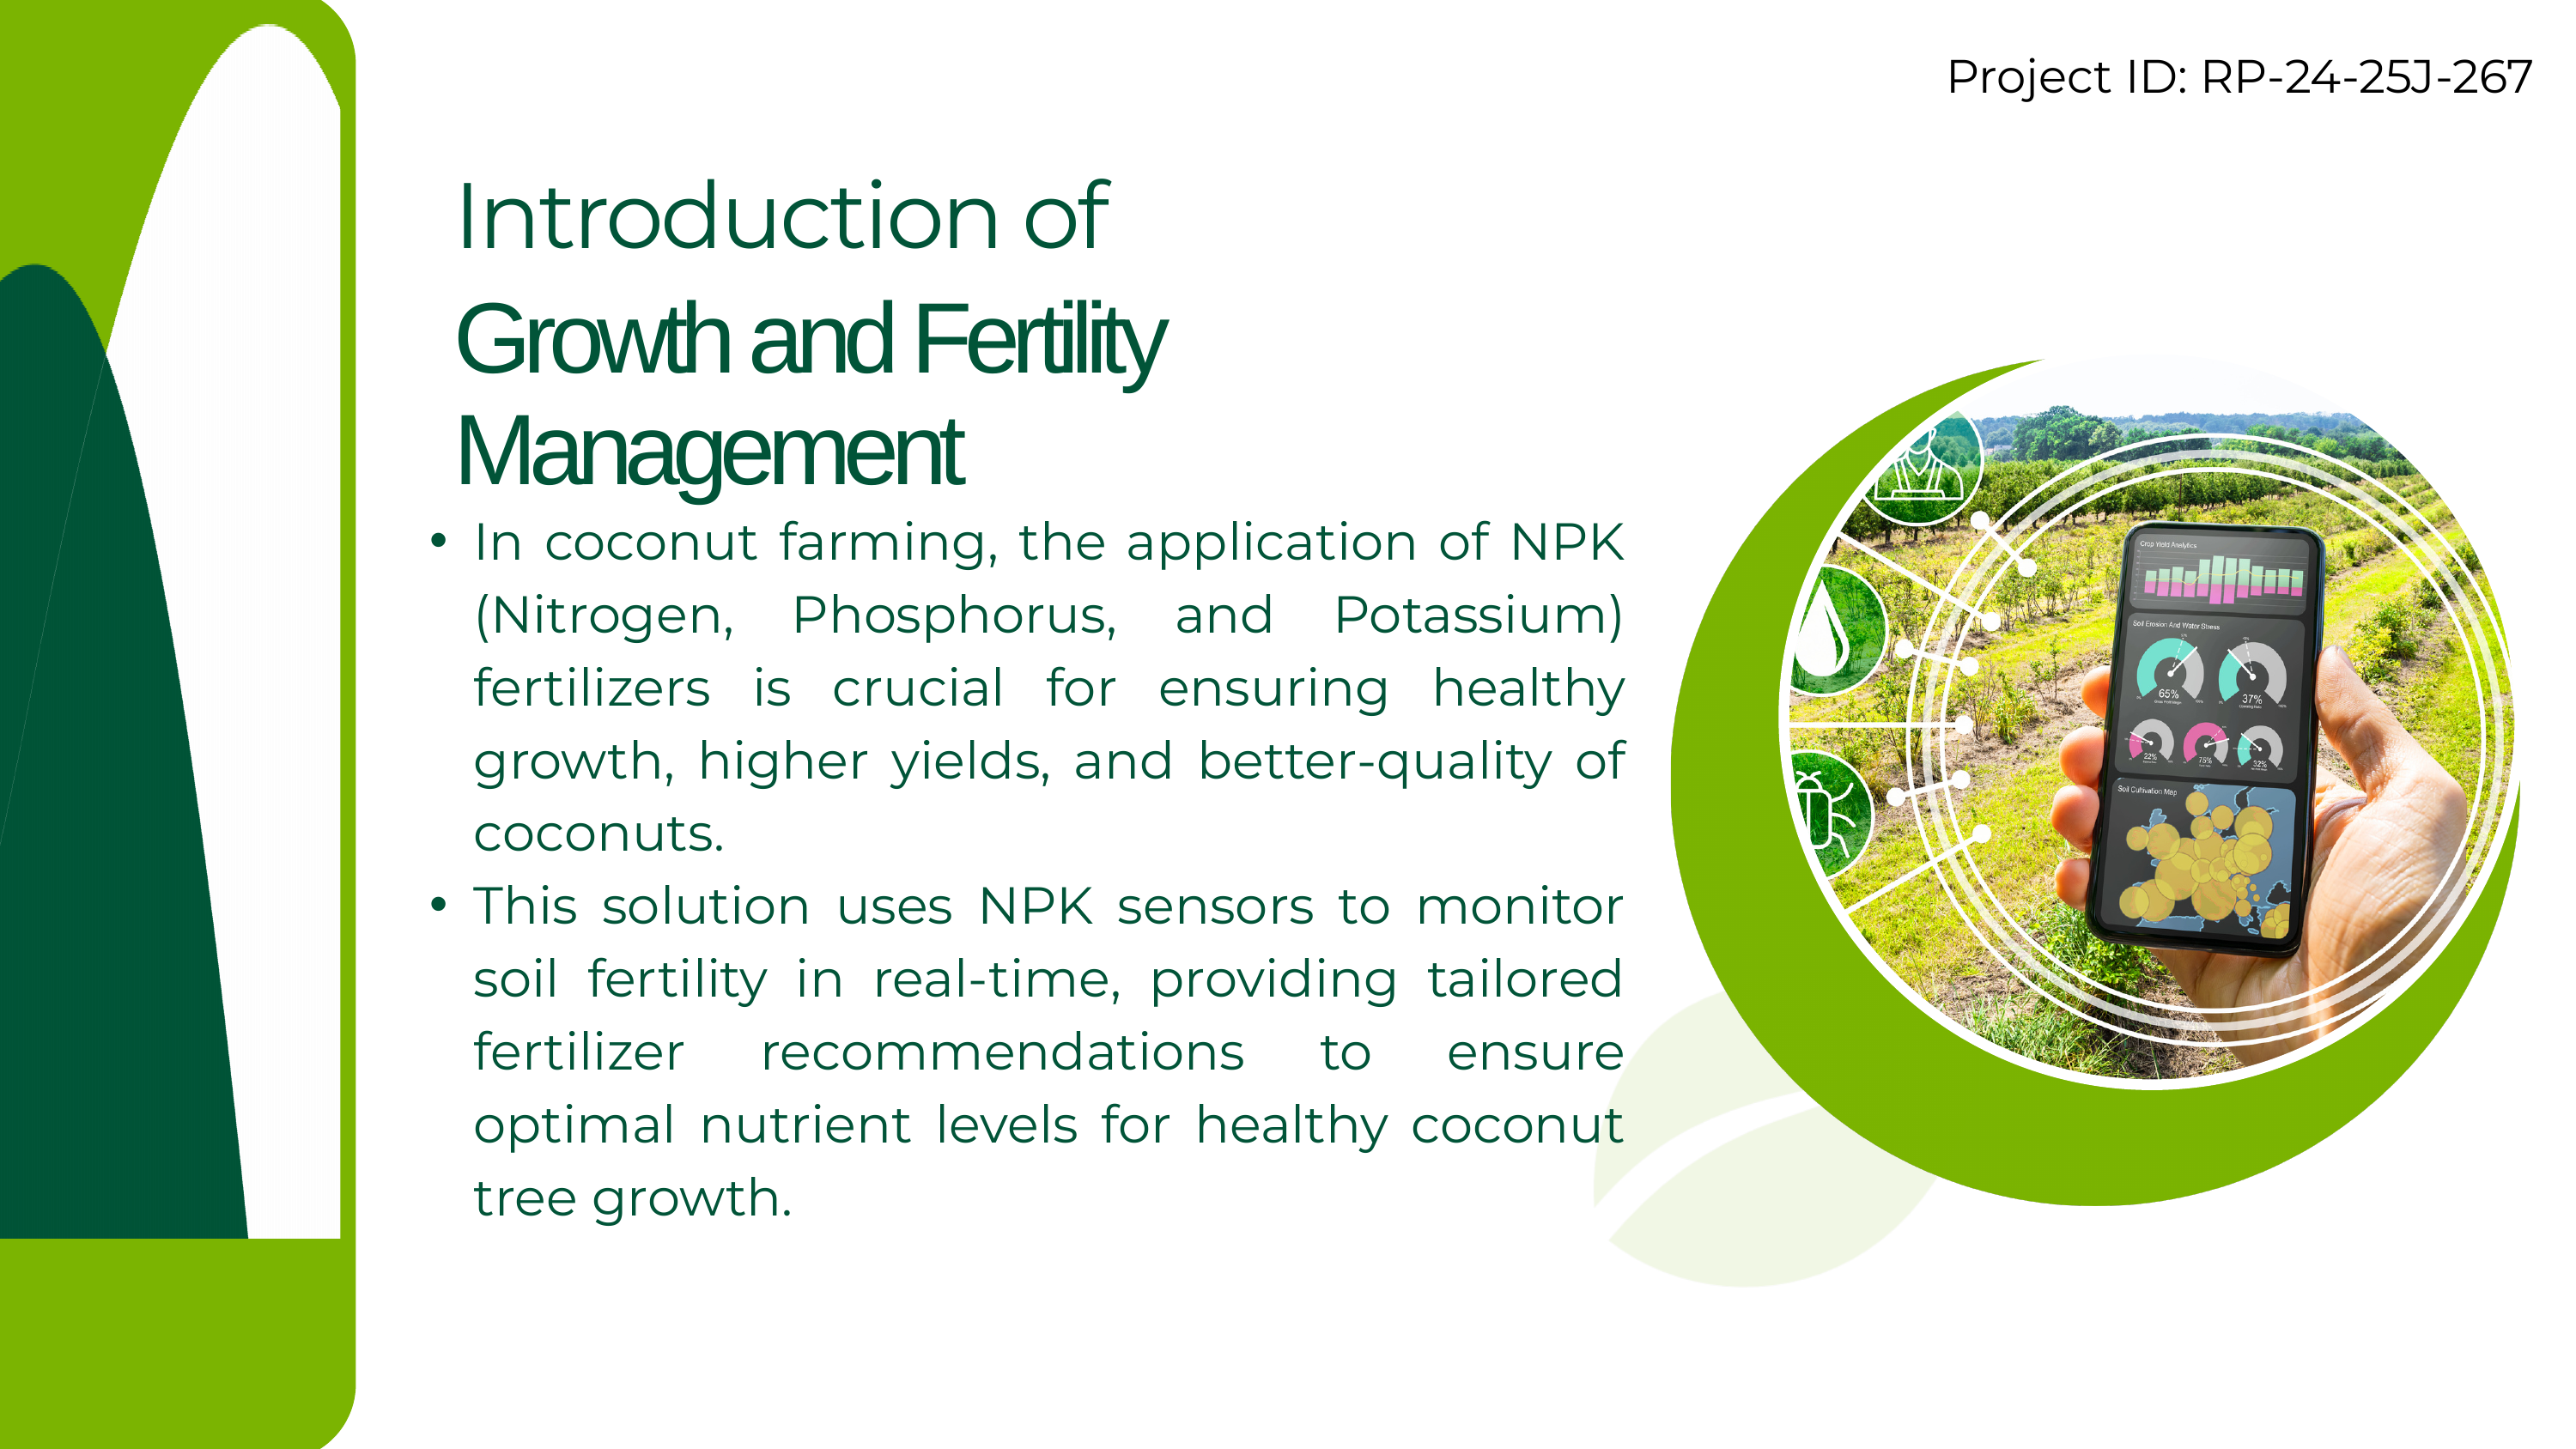

Project ID: RP-24-25J-267​
Introduction of
Growth and Fertility Management

In coconut farming, the application of NPK (Nitrogen, Phosphorus, and Potassium) fertilizers is crucial for ensuring healthy growth, higher yields, and better-quality of coconuts.
This solution uses NPK sensors to monitor soil fertility in real-time, providing tailored fertilizer recommendations to ensure optimal nutrient levels for healthy coconut tree growth.